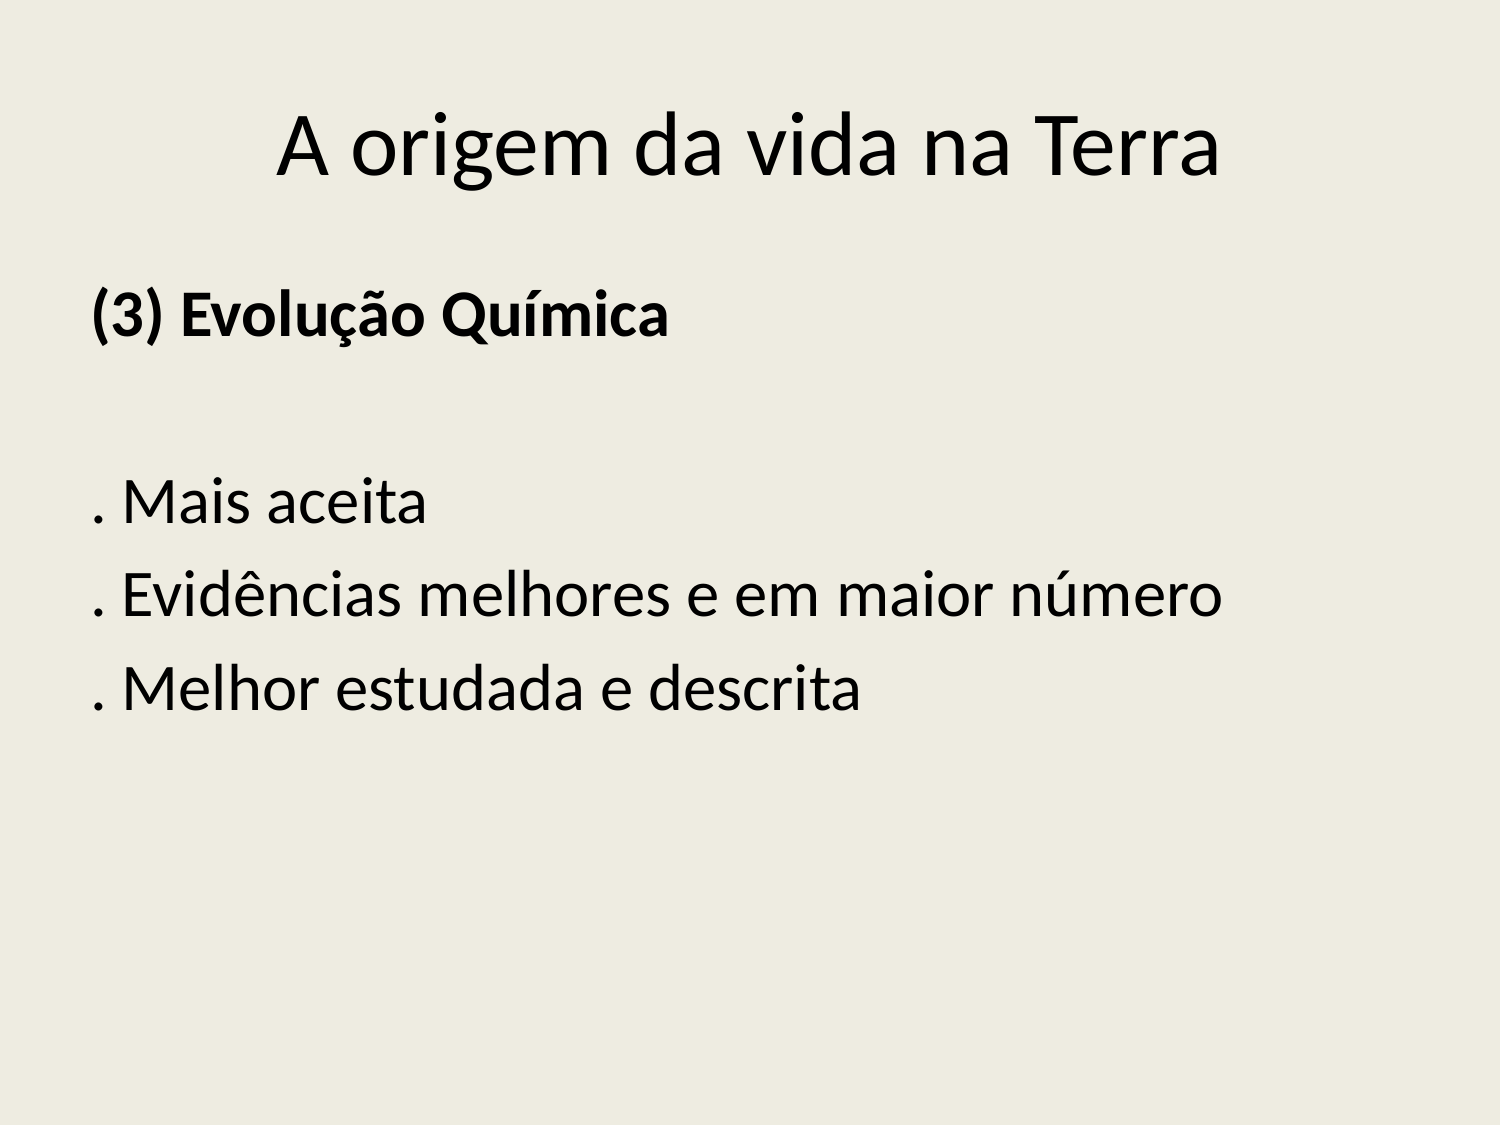

# A origem da vida na Terra
(3) Evolução Química

. Mais aceita
. Evidências melhores e em maior número
. Melhor estudada e descrita